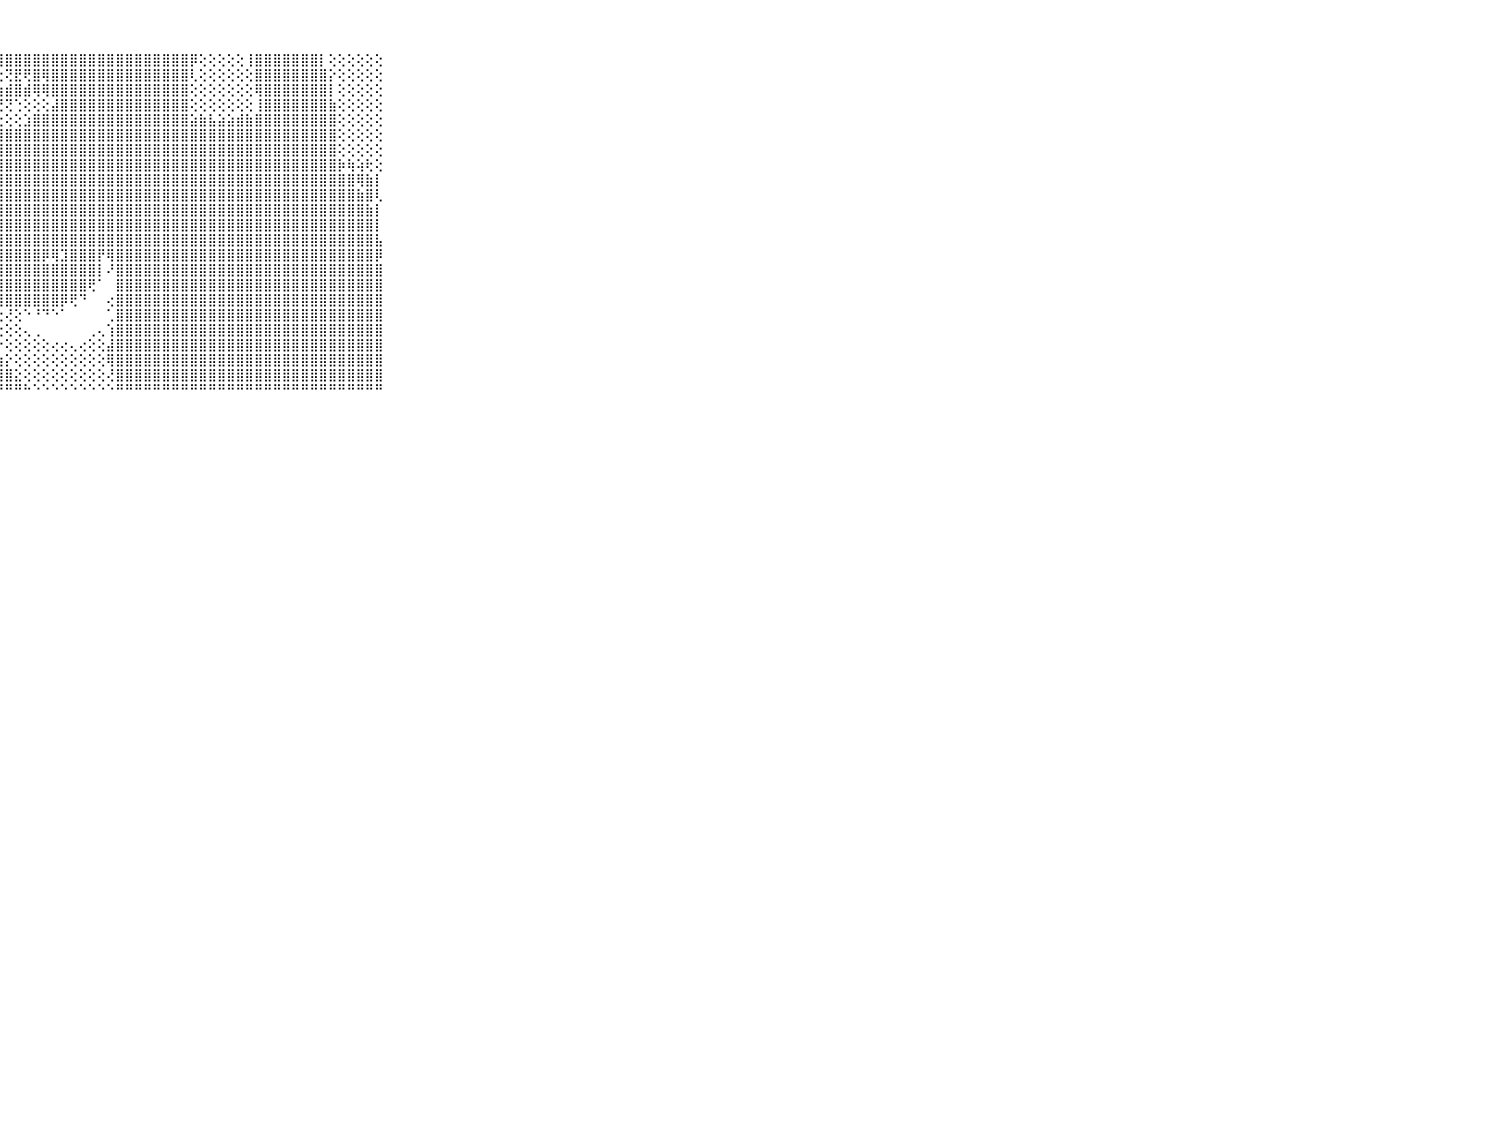

⠀⠀⠀⠀⠀⠀⠀⠀⠀⠀⠀⣿⣿⣿⣿⣿⣿⣿⣿⣿⣿⣿⣿⣿⣿⣿⣿⣿⣿⣿⣿⣿⣿⣿⣿⣿⣿⣿⣿⣿⣿⣿⣿⣿⣿⣿⣿⣿⡿⢕⢕⢕⢕⢕⢸⣿⣿⣿⣿⣿⣿⣿⡇⢕⢕⢕⢕⢕⢕⠀⠀⠀⠀⠀⠀⠀⠀⠀⠀⠀⠀
⠀⠀⠀⠀⠀⠀⠀⠀⠀⠀⠀⣿⣿⣿⣿⣿⣿⣿⣿⣿⣿⣿⣿⣿⢟⢝⢝⢕⢝⣟⢟⣿⢿⣿⣿⣿⣿⣿⣿⣿⣿⣿⣿⣿⣿⣿⣿⣿⢇⢕⢕⢕⢕⢕⢕⣿⣿⣿⣿⣿⣿⣿⣿⡕⢕⢕⢕⢕⢕⠀⠀⠀⠀⠀⠀⠀⠀⠀⠀⠀⠀
⠀⠀⠀⠀⠀⠀⠀⠀⠀⠀⠀⣿⣿⣿⣿⣿⣿⣿⣿⣿⣿⢏⢝⠕⢕⢱⡇⣱⣾⣿⣾⢿⢿⣿⣿⣿⣿⣿⣿⣿⣿⣿⣿⣿⣿⣿⣿⣿⢕⢕⢕⢕⢕⢕⢕⢿⣿⣿⣿⣿⣿⣿⣿⡇⢕⢕⢕⢕⢕⠀⠀⠀⠀⠀⠀⠀⠀⠀⠀⠀⠀
⠀⠀⠀⠀⠀⠀⠀⠀⠀⠀⠀⣿⣿⣿⣿⣿⣿⣿⣿⡿⢟⢕⢕⢔⢕⢱⡿⢟⢝⢑⢕⢕⢕⣼⣿⣿⣿⣿⣿⣿⣿⣿⣿⣿⣿⣿⣿⣿⢕⢕⢕⢕⢕⢕⢕⢸⣿⣿⣿⣿⣿⣿⣿⣷⢕⢕⢕⢕⢕⠀⠀⠀⠀⠀⠀⠀⠀⠀⠀⠀⠀
⠀⠀⠀⠀⠀⠀⠀⠀⠀⠀⠀⣿⣿⣿⣿⣿⣿⣿⣿⡟⢕⢕⢱⡕⢕⢕⡕⢔⢕⢕⣱⣿⣿⣿⣿⣿⣿⣿⣿⣿⣿⣿⣿⣿⣿⣿⣿⣿⣵⣷⣧⣵⣵⣾⣷⣿⣿⣿⣿⣿⣿⣿⣿⣿⢕⢕⢕⢕⢕⠀⠀⠀⠀⠀⠀⠀⠀⠀⠀⠀⠀
⠀⠀⠀⠀⠀⠀⠀⠀⠀⠀⠀⣿⣿⣿⣿⣿⣿⣿⣿⣷⣿⢱⣿⣧⣵⣷⣿⣿⣿⣿⣿⣿⣿⣿⣿⣿⣿⣿⣿⣿⣿⣿⣿⣿⣿⣿⣿⣿⣿⣿⣿⣿⣿⣿⣿⣿⣿⣿⣿⣿⣿⣿⣿⣿⢕⢕⢕⢕⢕⠀⠀⠀⠀⠀⠀⠀⠀⠀⠀⠀⠀
⠀⠀⠀⠀⠀⠀⠀⠀⠀⠀⠀⣿⣿⣿⣿⣿⣿⣿⣿⣿⢕⢜⢻⣿⣿⣿⣿⣿⣿⣿⣿⣿⣿⣿⣿⣿⣿⣿⣿⣿⣿⣿⣿⣿⣿⣿⣿⣿⣿⣿⣿⣿⣿⣿⣿⣿⣿⣿⣿⣿⣿⣿⣿⣿⢕⢕⢕⢕⢕⠀⠀⠀⠀⠀⠀⠀⠀⠀⠀⠀⠀
⠀⠀⠀⠀⠀⠀⠀⠀⠀⠀⠀⣿⣿⣿⣿⣿⣿⣿⣿⣿⢕⢕⣿⣿⣿⣿⣿⣿⣿⣿⣿⣿⣿⣿⣿⣿⣿⣿⣿⣿⣿⣿⣿⣿⣿⣿⣿⣿⣿⣿⣿⣿⣿⣿⣿⣿⣿⣿⣿⣿⣿⣿⣿⣿⡷⢷⢵⢗⢕⠀⠀⠀⠀⠀⠀⠀⠀⠀⠀⠀⠀
⠀⠀⠀⠀⠀⠀⠀⠀⠀⠀⠀⣿⣿⣿⣿⣿⣿⣿⣿⣿⣧⢕⢿⣿⣿⣿⣿⣿⣿⣿⣿⣿⣿⣿⣿⣿⣿⣿⣿⣿⣿⣿⣿⣿⣿⣿⣿⣿⣿⣿⣿⣿⣿⣿⣿⣿⣿⣿⣿⣿⣿⣿⣿⣿⣿⣿⢿⣷⡇⠀⠀⠀⠀⠀⠀⠀⠀⠀⠀⠀⠀
⠀⠀⠀⠀⠀⠀⠀⠀⠀⠀⠀⣿⣿⣿⣿⣿⣿⣿⣿⣿⣿⣕⢸⣿⣿⣿⣿⣿⣿⣿⣿⣿⣿⣿⣿⣿⣿⣿⣿⣿⣿⣿⣿⣿⣿⣿⣿⣿⣿⣿⣿⣿⣿⣿⣿⣿⣿⣿⣿⣿⣿⣿⣿⣿⣿⣿⣷⣿⢇⠀⠀⠀⠀⠀⠀⠀⠀⠀⠀⠀⠀
⠀⠀⠀⠀⠀⠀⠀⠀⠀⠀⠀⣿⣿⣿⣿⣿⣿⣿⣿⣿⣿⣿⣿⣿⣿⣿⣿⣿⣿⣿⣿⣿⣿⣿⣿⣿⣿⣿⣿⣿⣿⣿⣿⣿⣿⣿⣿⣿⣿⣿⣿⣿⣿⣿⣿⣿⣿⣿⣿⣿⣿⣿⣿⣿⣿⣿⣿⣷⡇⠀⠀⠀⠀⠀⠀⠀⠀⠀⠀⠀⠀
⠀⠀⠀⠀⠀⠀⠀⠀⠀⠀⠀⣿⣿⣿⣿⣿⣿⣿⣿⣿⣿⣿⣿⣿⣿⣿⣿⣿⣿⣿⣿⣿⣿⣿⣿⣿⣿⣿⣿⣿⣿⣿⣿⣿⣿⣿⣿⣿⣿⣿⣿⣿⣿⣿⣿⣿⣿⣿⣿⣿⣿⣿⣿⣿⣿⣿⣿⣿⡇⠀⠀⠀⠀⠀⠀⠀⠀⠀⠀⠀⠀
⠀⠀⠀⠀⠀⠀⠀⠀⠀⠀⠀⣿⣿⣿⣿⣿⣿⣿⣿⣿⣿⣿⣿⣿⣿⣿⣿⣿⣿⣿⣿⣿⣿⣿⣿⣿⣿⣿⣿⣿⣿⣿⣿⣿⣿⣿⣿⣿⣿⣿⣿⣿⣿⣿⣿⣿⣿⣿⣿⣿⣿⣿⣿⣿⣿⣿⣿⣿⣧⠀⠀⠀⠀⠀⠀⠀⠀⠀⠀⠀⠀
⠀⠀⠀⠀⠀⠀⠀⠀⠀⠀⠀⣿⣿⣿⣿⣿⣿⣿⣿⣿⣿⣿⣿⣿⣿⣿⣿⣿⣿⣿⣿⣿⡿⢿⣹⣿⣿⣿⡟⢿⣿⣿⣿⣿⣿⣿⣿⣿⣿⣿⣿⣿⣿⣿⣿⣿⣿⣿⣿⣿⣿⣿⣿⣿⣿⣿⣿⣿⡿⠀⠀⠀⠀⠀⠀⠀⠀⠀⠀⠀⠀
⠀⠀⠀⠀⠀⠀⠀⠀⠀⠀⠀⣿⣿⣿⣿⣿⣿⣿⣿⣿⣿⣿⣿⣿⣿⣿⣿⣿⣿⣿⣿⣿⣿⣿⣿⣿⣿⣿⡇⠜⣿⣿⣿⣿⣿⣿⣿⣿⣿⣿⣿⣿⣿⣿⣿⣿⣿⣿⣿⣿⣿⣿⣿⣿⣿⣿⣿⣿⣿⠀⠀⠀⠀⠀⠀⠀⠀⠀⠀⠀⠀
⠀⠀⠀⠀⠀⠀⠀⠀⠀⠀⠀⣿⣿⣿⣿⣿⣿⣿⣿⣿⣿⣿⣿⣿⣿⣿⢿⣿⣿⣿⣿⣿⣿⣿⣿⣿⣿⢟⠁⠀⣿⣿⣿⣿⣿⣿⣿⣿⣿⣿⣿⣿⣿⣿⣿⣿⣿⣿⣿⣿⣿⣿⣿⣿⣿⣿⣿⣿⣿⠀⠀⠀⠀⠀⠀⠀⠀⠀⠀⠀⠀
⠀⠀⠀⠀⠀⠀⠀⠀⠀⠀⠀⣿⣿⣿⣿⣿⣿⣿⣿⣿⣿⣿⣿⣿⣿⣿⢕⢻⣿⣿⣿⣿⣿⣿⡿⢟⠙⠀⠀⢔⣿⣿⣿⣿⣿⣿⣿⣿⣿⣿⣿⣿⣿⣿⣿⣿⣿⣿⣿⣿⣿⣿⣿⣿⣿⣿⣿⣿⣿⠀⠀⠀⠀⠀⠀⠀⠀⠀⠀⠀⠀
⠀⠀⠀⠀⠀⠀⠀⠀⠀⠀⠀⣿⣿⣿⣿⣿⣿⣿⣿⣿⣿⣿⣿⣿⣿⣿⢕⢕⢜⢕⠑⠘⠙⠑⠁⠀⠀⠀⠀⢁⣿⣿⣿⣿⣿⣿⣿⣿⣿⣿⣿⣿⣿⣿⣿⣿⣿⣿⣿⣿⣿⣿⣿⣿⣿⣿⣿⣿⣿⠀⠀⠀⠀⠀⠀⠀⠀⠀⠀⠀⠀
⠀⠀⠀⠀⠀⠀⠀⠀⠀⠀⠀⣿⣿⣿⣿⣿⣿⣿⣿⣿⣿⣿⣿⣿⣿⣿⡕⢕⢕⢕⢄⢀⠀⠀⠀⠀⠀⢀⢄⢱⣿⣿⣿⣿⣿⣿⣿⣿⣿⣿⣿⣿⣿⣿⣿⣿⣿⣿⣿⣿⣿⣿⣿⣿⣿⣿⣿⣿⣿⠀⠀⠀⠀⠀⠀⠀⠀⠀⠀⠀⠀
⠀⠀⠀⠀⠀⠀⠀⠀⠀⠀⠀⣿⣿⣿⣿⣿⣿⣿⣿⣿⣿⣿⣿⣿⣿⣿⣿⡕⢕⢕⢕⢕⢕⢔⢔⢄⢔⢕⢕⣼⣿⣿⣿⣿⣿⣿⣿⣿⣿⣿⣿⣿⣿⣿⣿⣿⣿⣿⣿⣿⣿⣿⣿⣿⣿⣿⣿⣿⣿⠀⠀⠀⠀⠀⠀⠀⠀⠀⠀⠀⠀
⠀⠀⠀⠀⠀⠀⠀⠀⠀⠀⠀⣿⣿⣿⣿⣿⣿⣿⣿⣿⣿⣿⣿⣿⣿⣿⣿⣷⡕⢕⢕⢕⢕⢕⢕⢕⢕⢕⢕⢿⣿⣿⣿⣿⣿⣿⣿⣿⣿⣿⣿⣿⣿⣿⣿⣿⣿⣿⣿⣿⣿⣿⣿⣿⣿⣿⣿⣿⣿⠀⠀⠀⠀⠀⠀⠀⠀⠀⠀⠀⠀
⠀⠀⠀⠀⠀⠀⠀⠀⠀⠀⠀⣿⣿⣿⣿⣿⣿⣿⣿⣿⣿⣿⣿⣿⣿⣿⣿⣿⣿⣕⢕⢕⢕⢕⢕⢕⢕⢕⢕⢜⣿⣿⣿⣿⣿⣿⣿⣿⣿⣿⣿⣿⣿⣿⣿⣿⣿⣿⣿⣿⣿⣿⣿⣿⣿⣿⣿⣿⣿⠀⠀⠀⠀⠀⠀⠀⠀⠀⠀⠀⠀
⠀⠀⠀⠀⠀⠀⠀⠀⠀⠀⠀⠛⠛⠛⠛⠛⠛⠛⠛⠛⠛⠛⠛⠛⠛⠛⠛⠛⠛⠛⠓⠑⠑⠑⠑⠑⠑⠑⠑⠑⠛⠛⠛⠛⠛⠛⠛⠛⠛⠛⠛⠛⠛⠛⠛⠛⠛⠛⠛⠛⠛⠛⠛⠛⠛⠛⠛⠛⠛⠀⠀⠀⠀⠀⠀⠀⠀⠀⠀⠀⠀